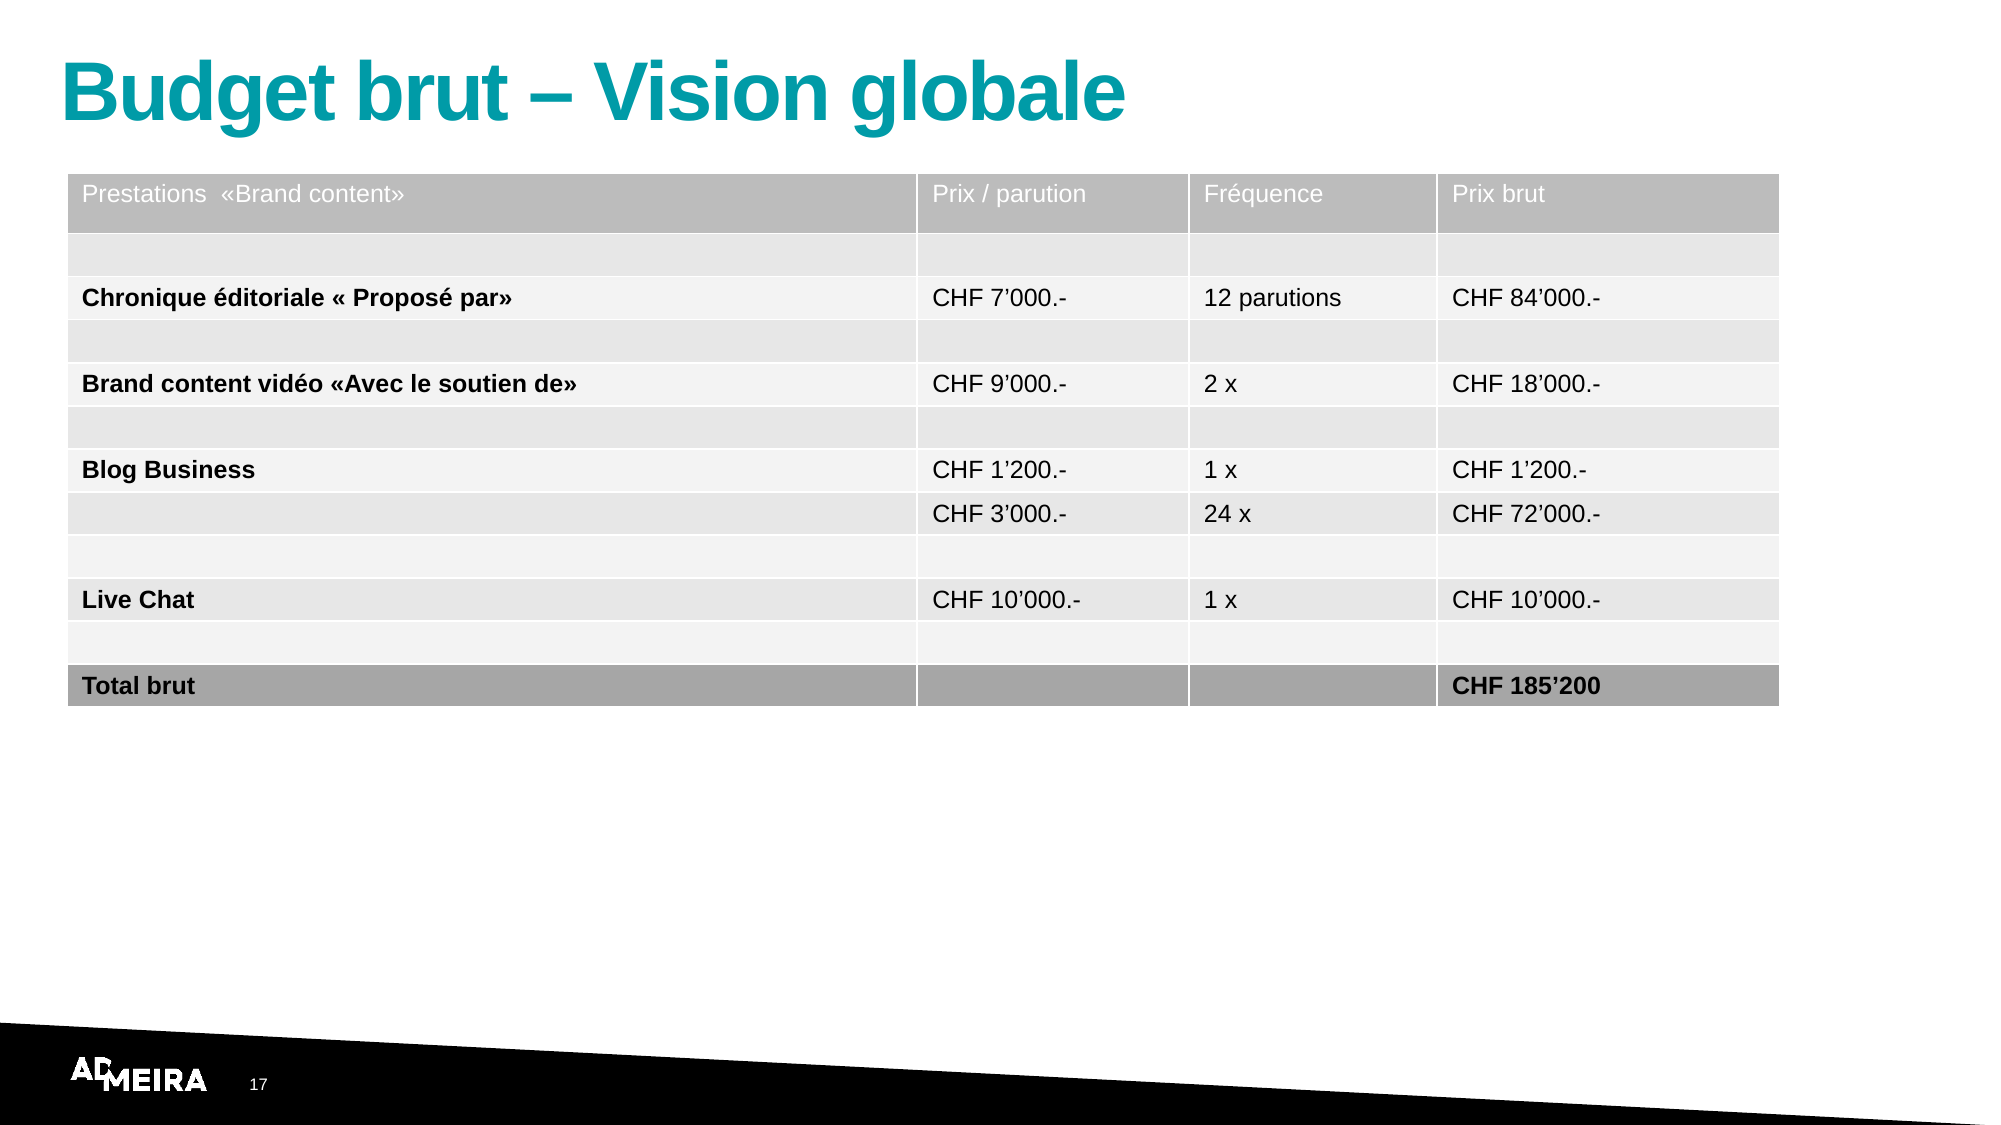

# Budget brut – Vision globale
| Prestations «Brand content» | Prix / parution | Fréquence | Prix brut |
| --- | --- | --- | --- |
|  |  |  |  |
| Chronique éditoriale « Proposé par» | CHF 7’000.- | 12 parutions | CHF 84’000.- |
|  |  |  |  |
| Brand content vidéo «Avec le soutien de» | CHF 9’000.- | 2 x | CHF 18’000.- |
|  |  |  |  |
| Blog Business | CHF 1’200.- | 1 x | CHF 1’200.- |
|  | CHF 3’000.- | 24 x | CHF 72’000.- |
|  |  |  |  |
| Live Chat | CHF 10’000.- | 1 x | CHF 10’000.- |
|  |  |  |  |
| Total brut |  |  | CHF 185’200 |
17